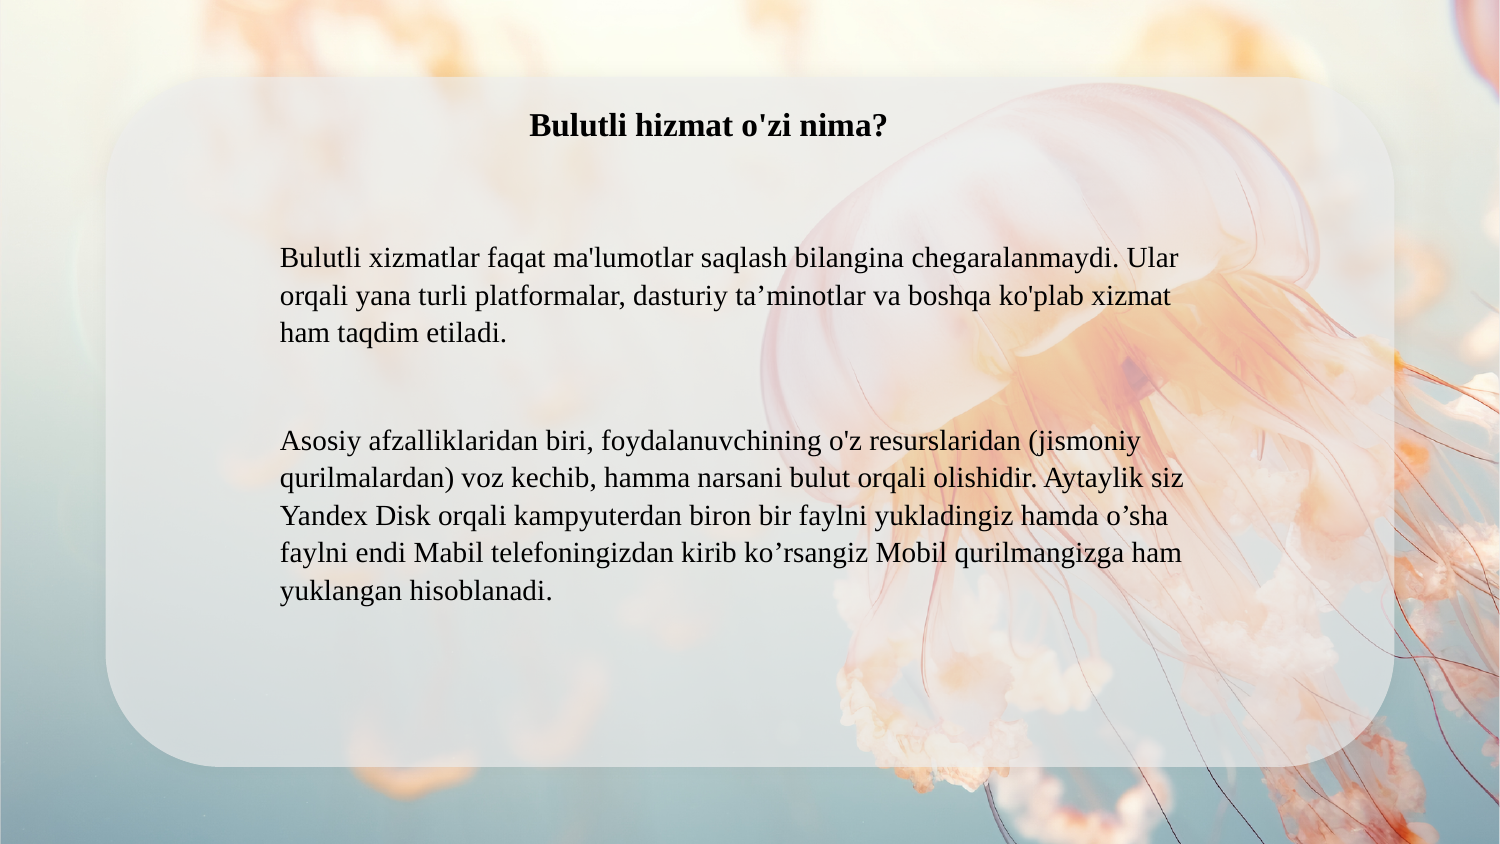

Bulutli hizmat o'zi nima?
Bulutli xizmatlar faqat ma'lumotlar saqlash bilangina chegaralanmaydi. Ular orqali yana turli platformalar, dasturiy ta’minotlar va boshqa ko'plab xizmat ham taqdim etiladi.

Asosiy afzalliklaridan biri, foydalanuvchining o'z resurslaridan (jismoniy qurilmalardan) voz kechib, hamma narsani bulut orqali olishidir. Aytaylik siz Yandex Disk orqali kampyuterdan biron bir faylni yukladingiz hamda o’sha faylni endi Mabil telefoningizdan kirib ko’rsangiz Mobil qurilmangizga ham yuklangan hisoblanadi.